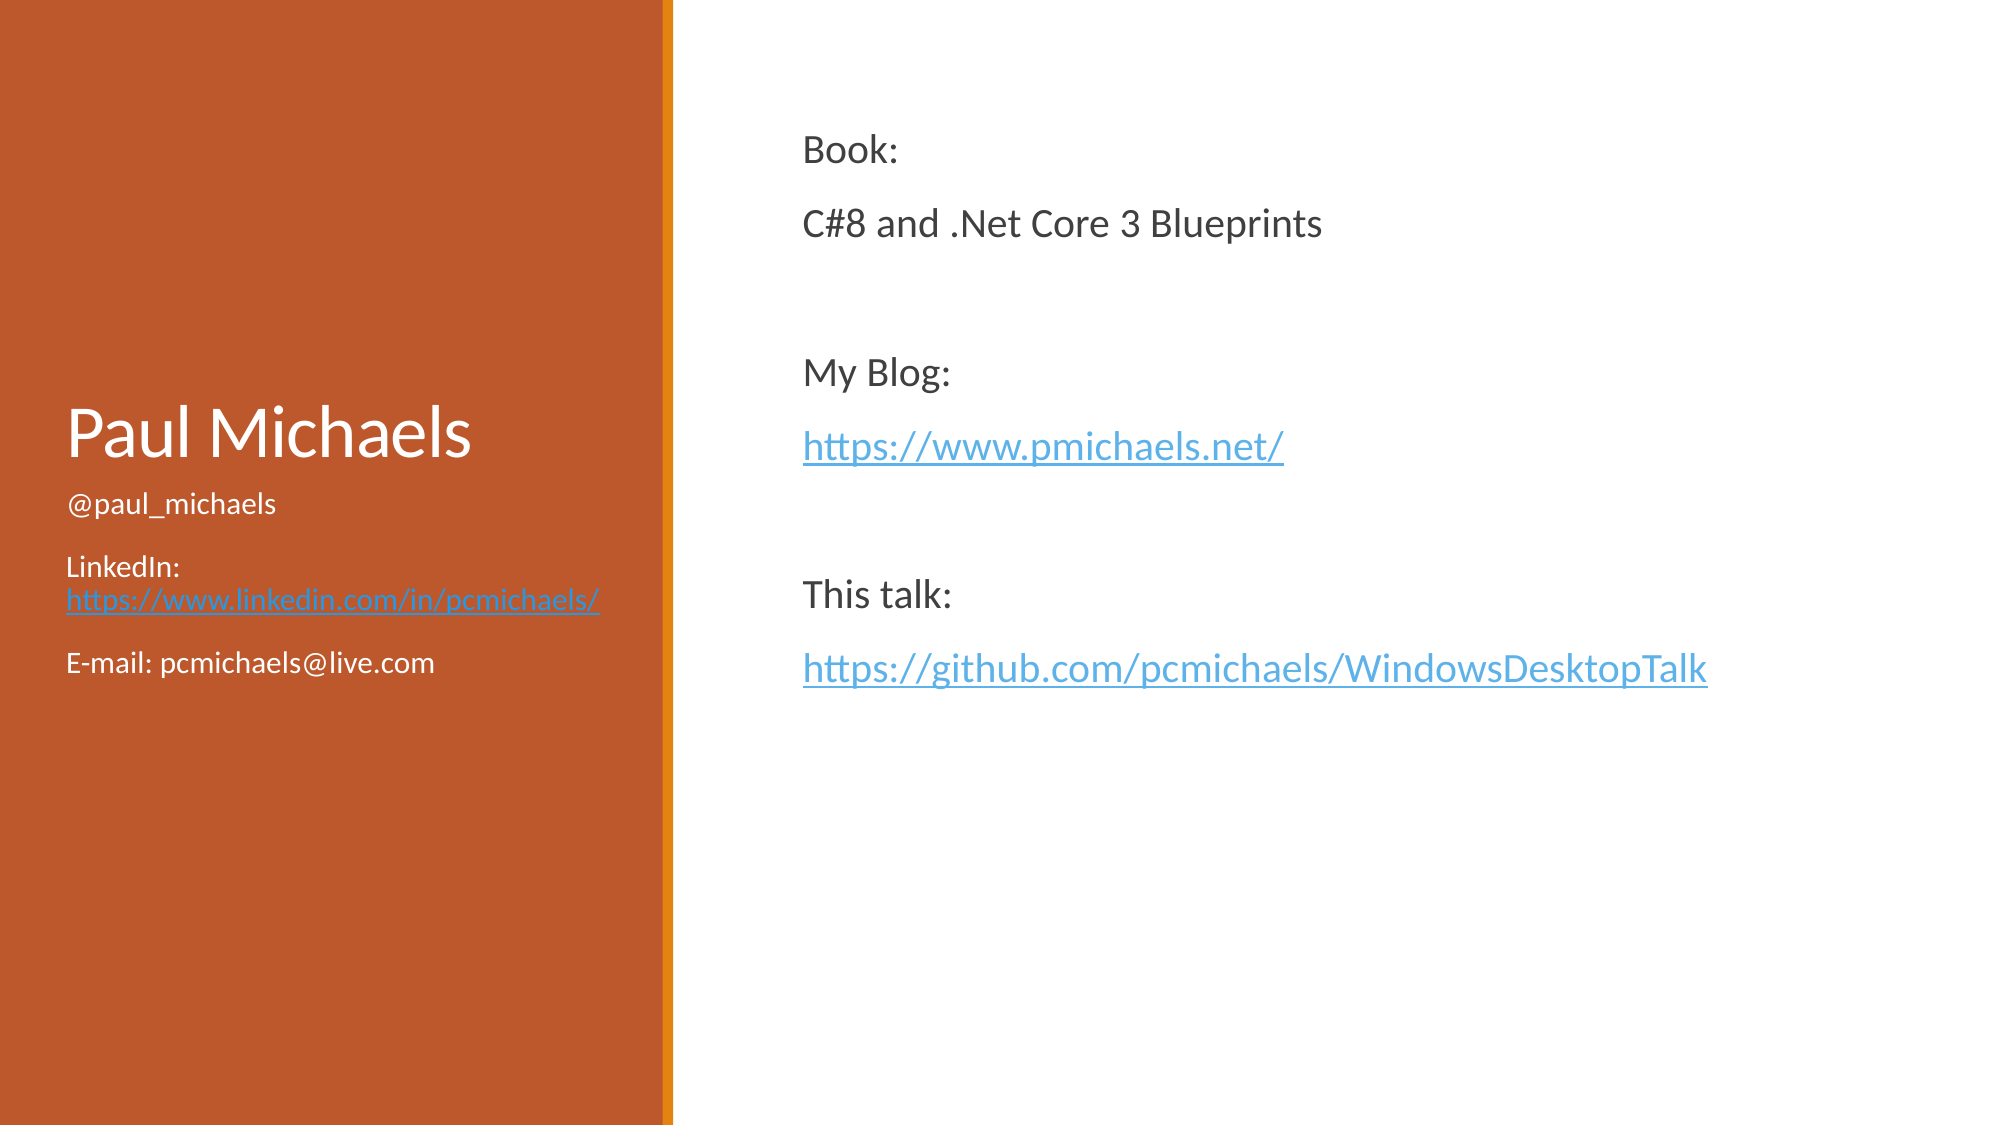

# Paul Michaels
Book:
C#8 and .Net Core 3 Blueprints

My Blog:
https://www.pmichaels.net/

This talk:
https://github.com/pcmichaels/WindowsDesktopTalk

@paul_michaels
LinkedIn: https://www.linkedin.com/in/pcmichaels/
E-mail: pcmichaels@live.com